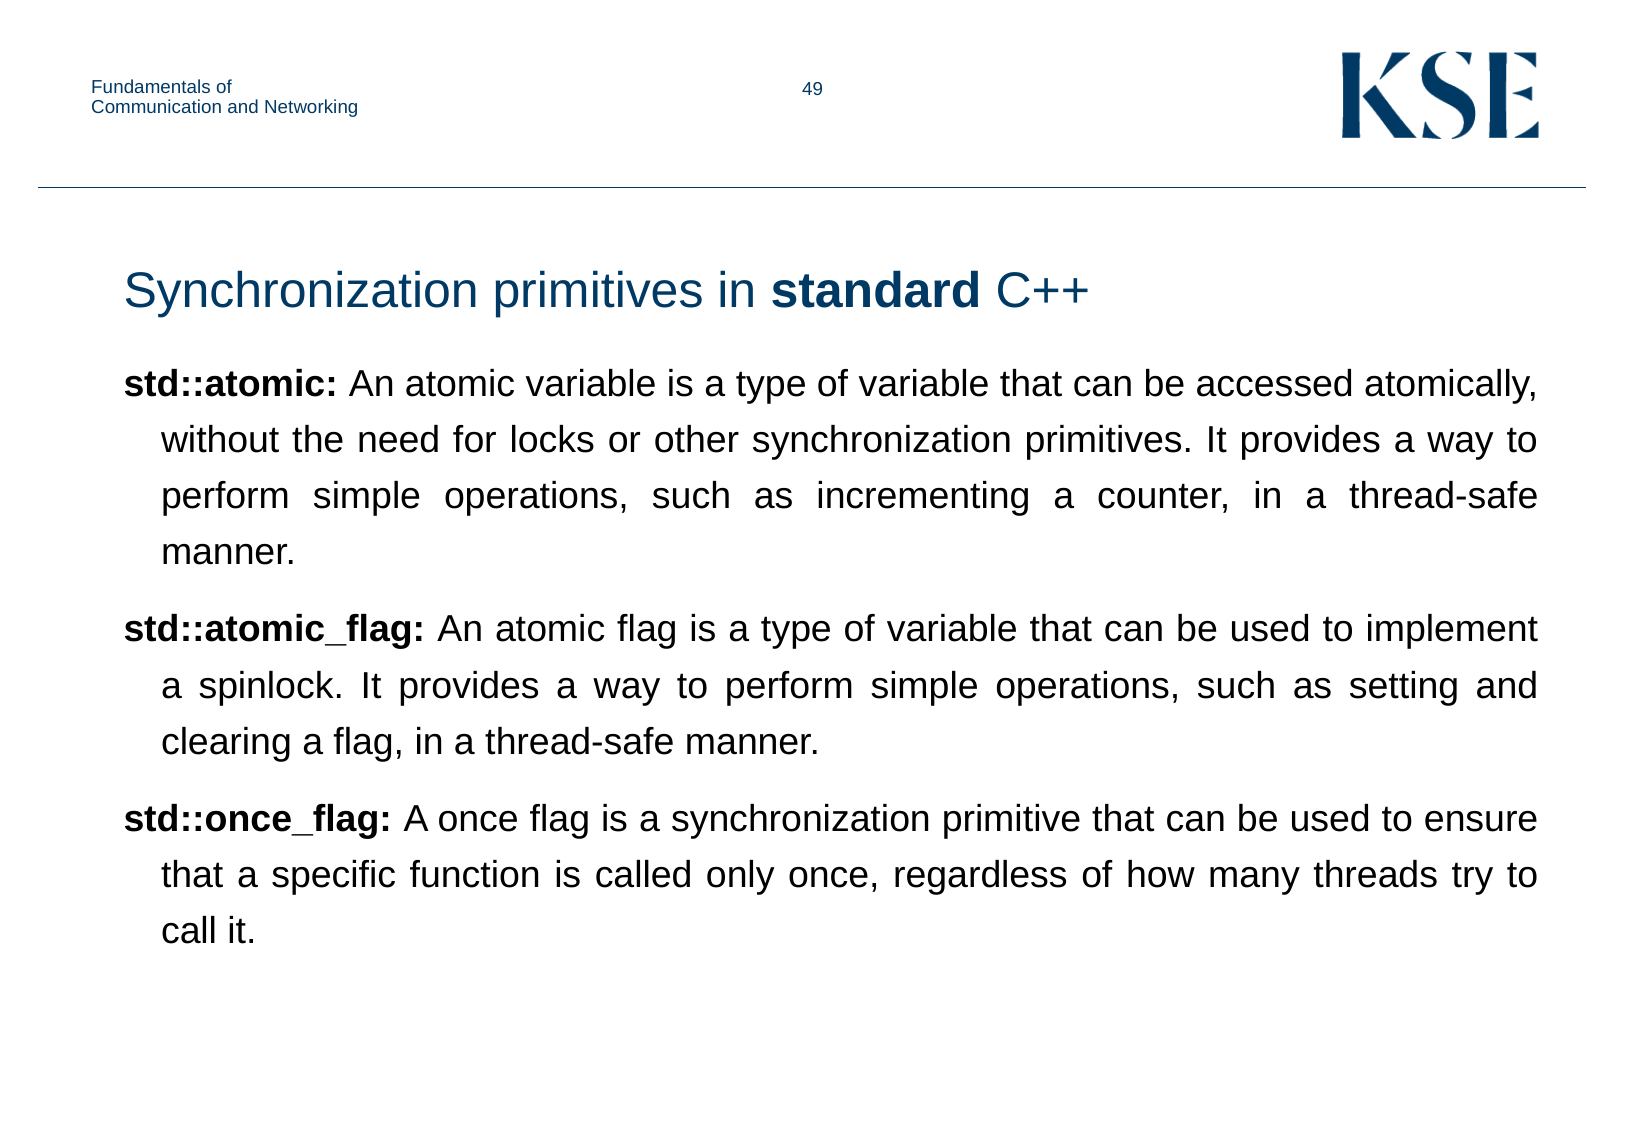

Fundamentals of Communication and Networking
Synchronization primitives in standard C++
std::atomic: An atomic variable is a type of variable that can be accessed atomically, without the need for locks or other synchronization primitives. It provides a way to perform simple operations, such as incrementing a counter, in a thread-safe manner.
std::atomic_flag: An atomic flag is a type of variable that can be used to implement a spinlock. It provides a way to perform simple operations, such as setting and clearing a flag, in a thread-safe manner.
std::once_flag: A once flag is a synchronization primitive that can be used to ensure that a specific function is called only once, regardless of how many threads try to call it.